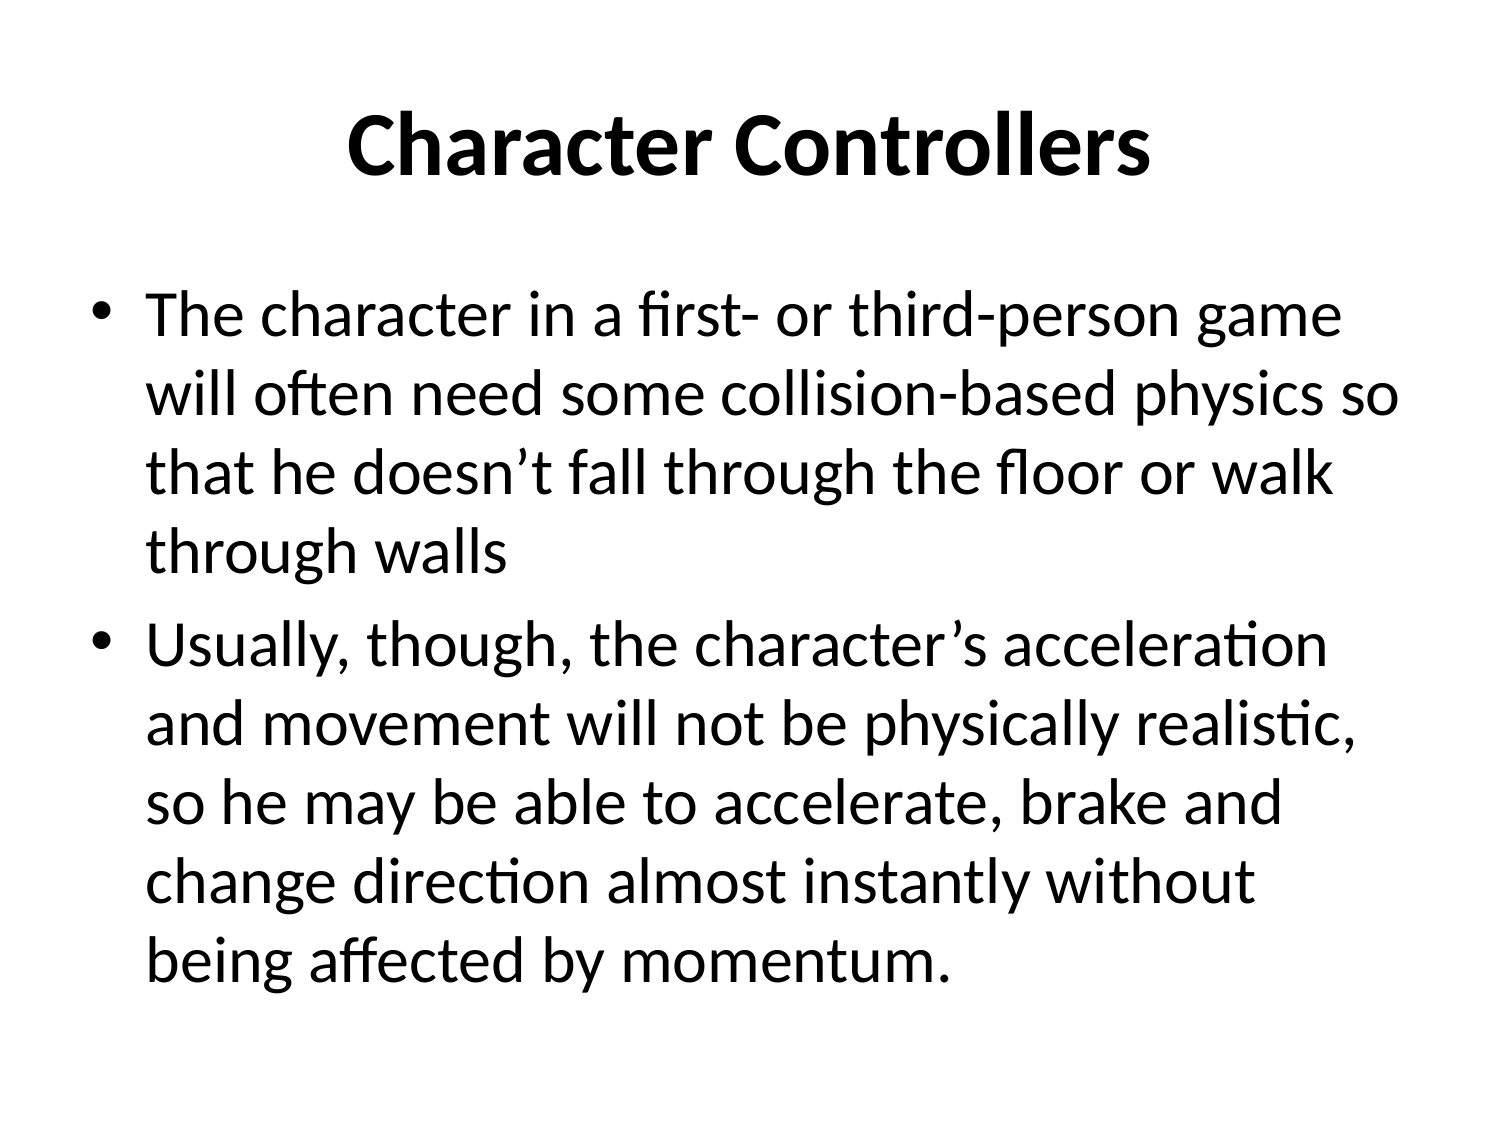

# Character Controllers
The character in a first- or third-person game will often need some collision-based physics so that he doesn’t fall through the floor or walk through walls
Usually, though, the character’s acceleration and movement will not be physically realistic, so he may be able to accelerate, brake and change direction almost instantly without being affected by momentum.